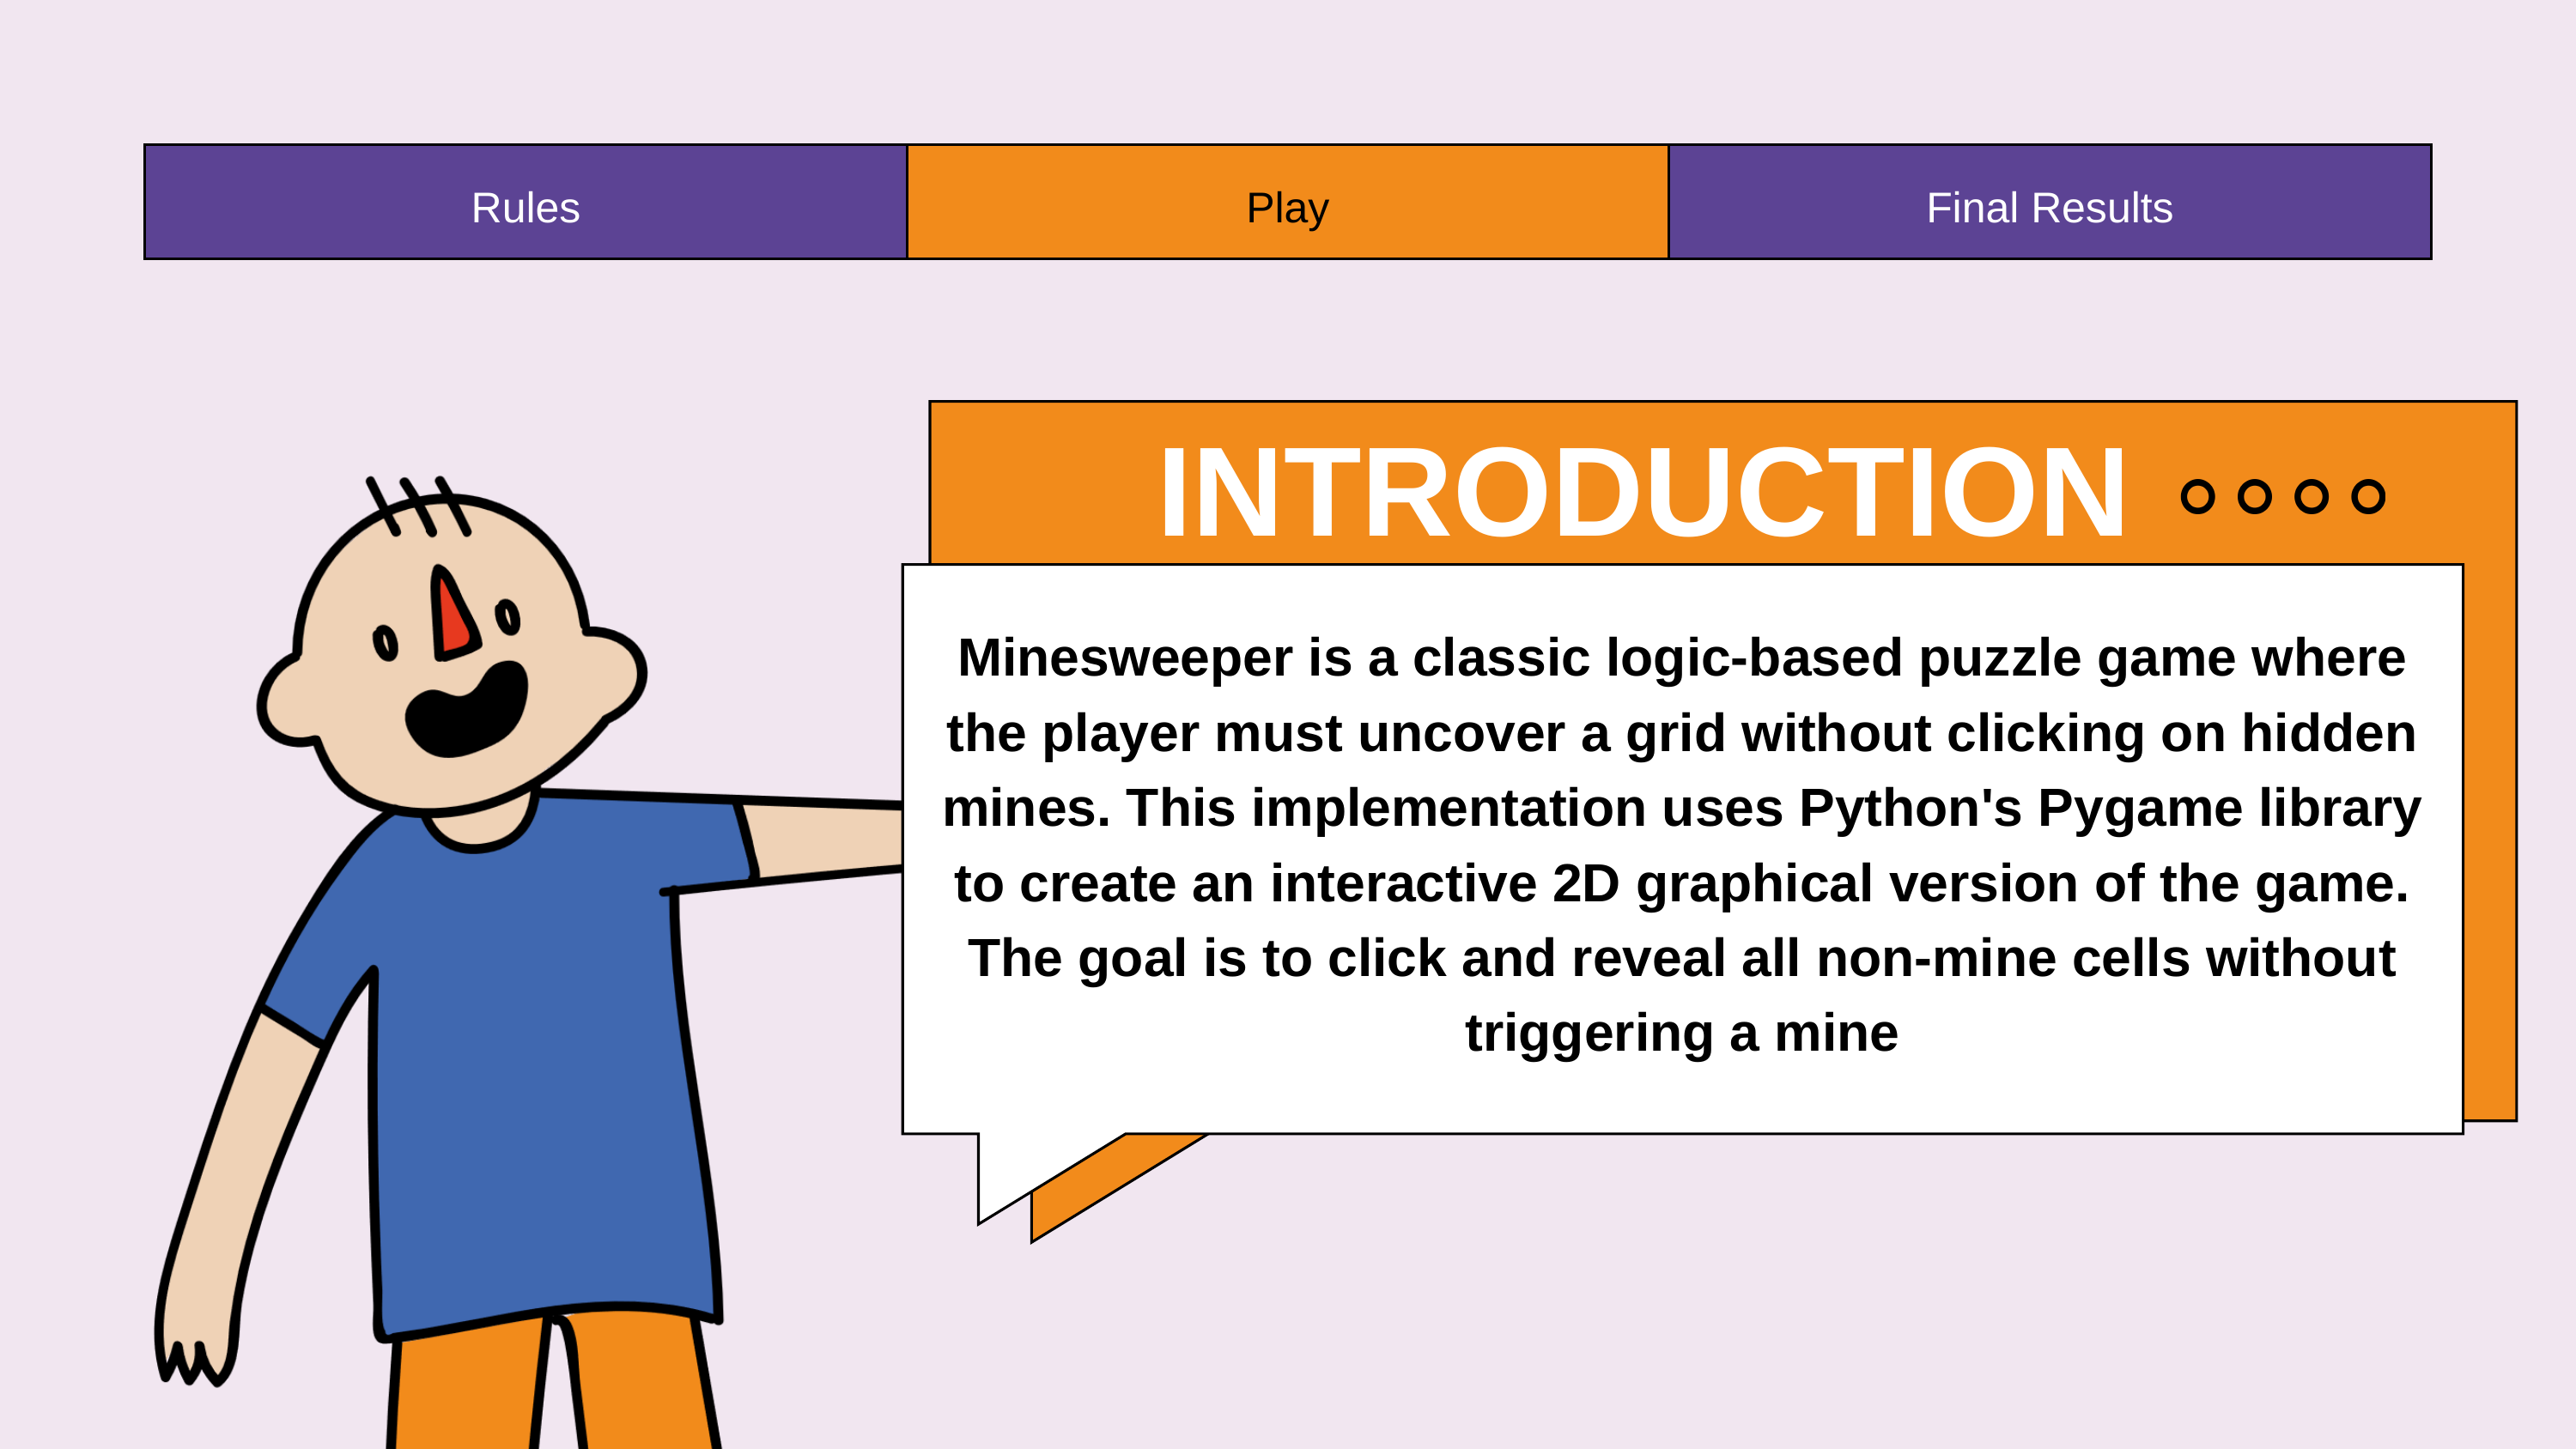

| Rules | Play | Final Results |
| --- | --- | --- |
INTRODUCTION

Minesweeper is a classic logic-based puzzle game where the player must uncover a grid without clicking on hidden mines. This implementation uses Python's Pygame library to create an interactive 2D graphical version of the game. The goal is to click and reveal all non-mine cells without triggering a mine